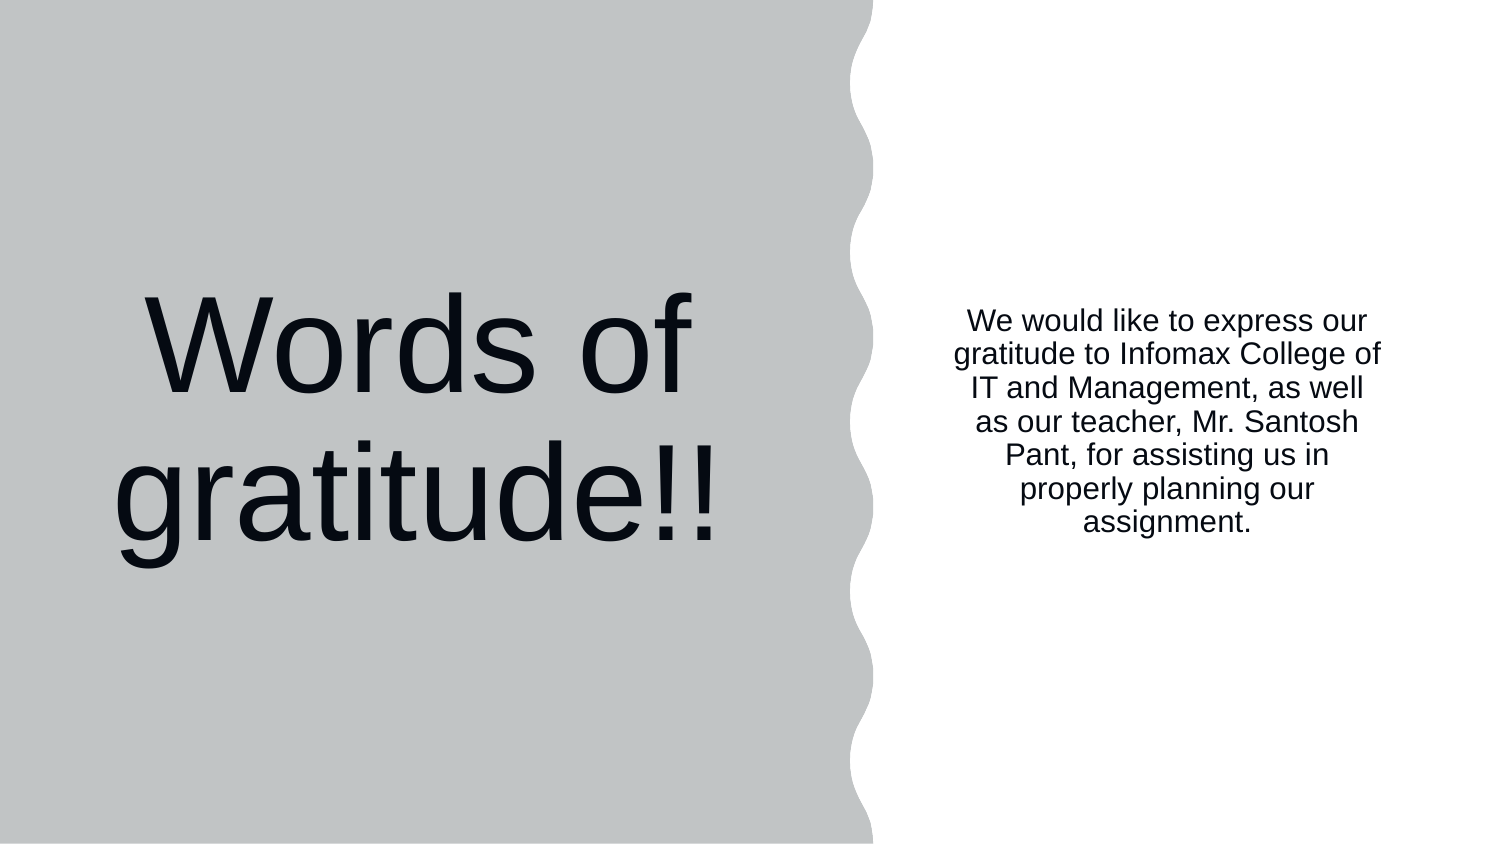

We would like to express our gratitude to Infomax College of IT and Management, as well as our teacher, Mr. Santosh Pant, for assisting us in properly planning our assignment.
# Words of gratitude!!